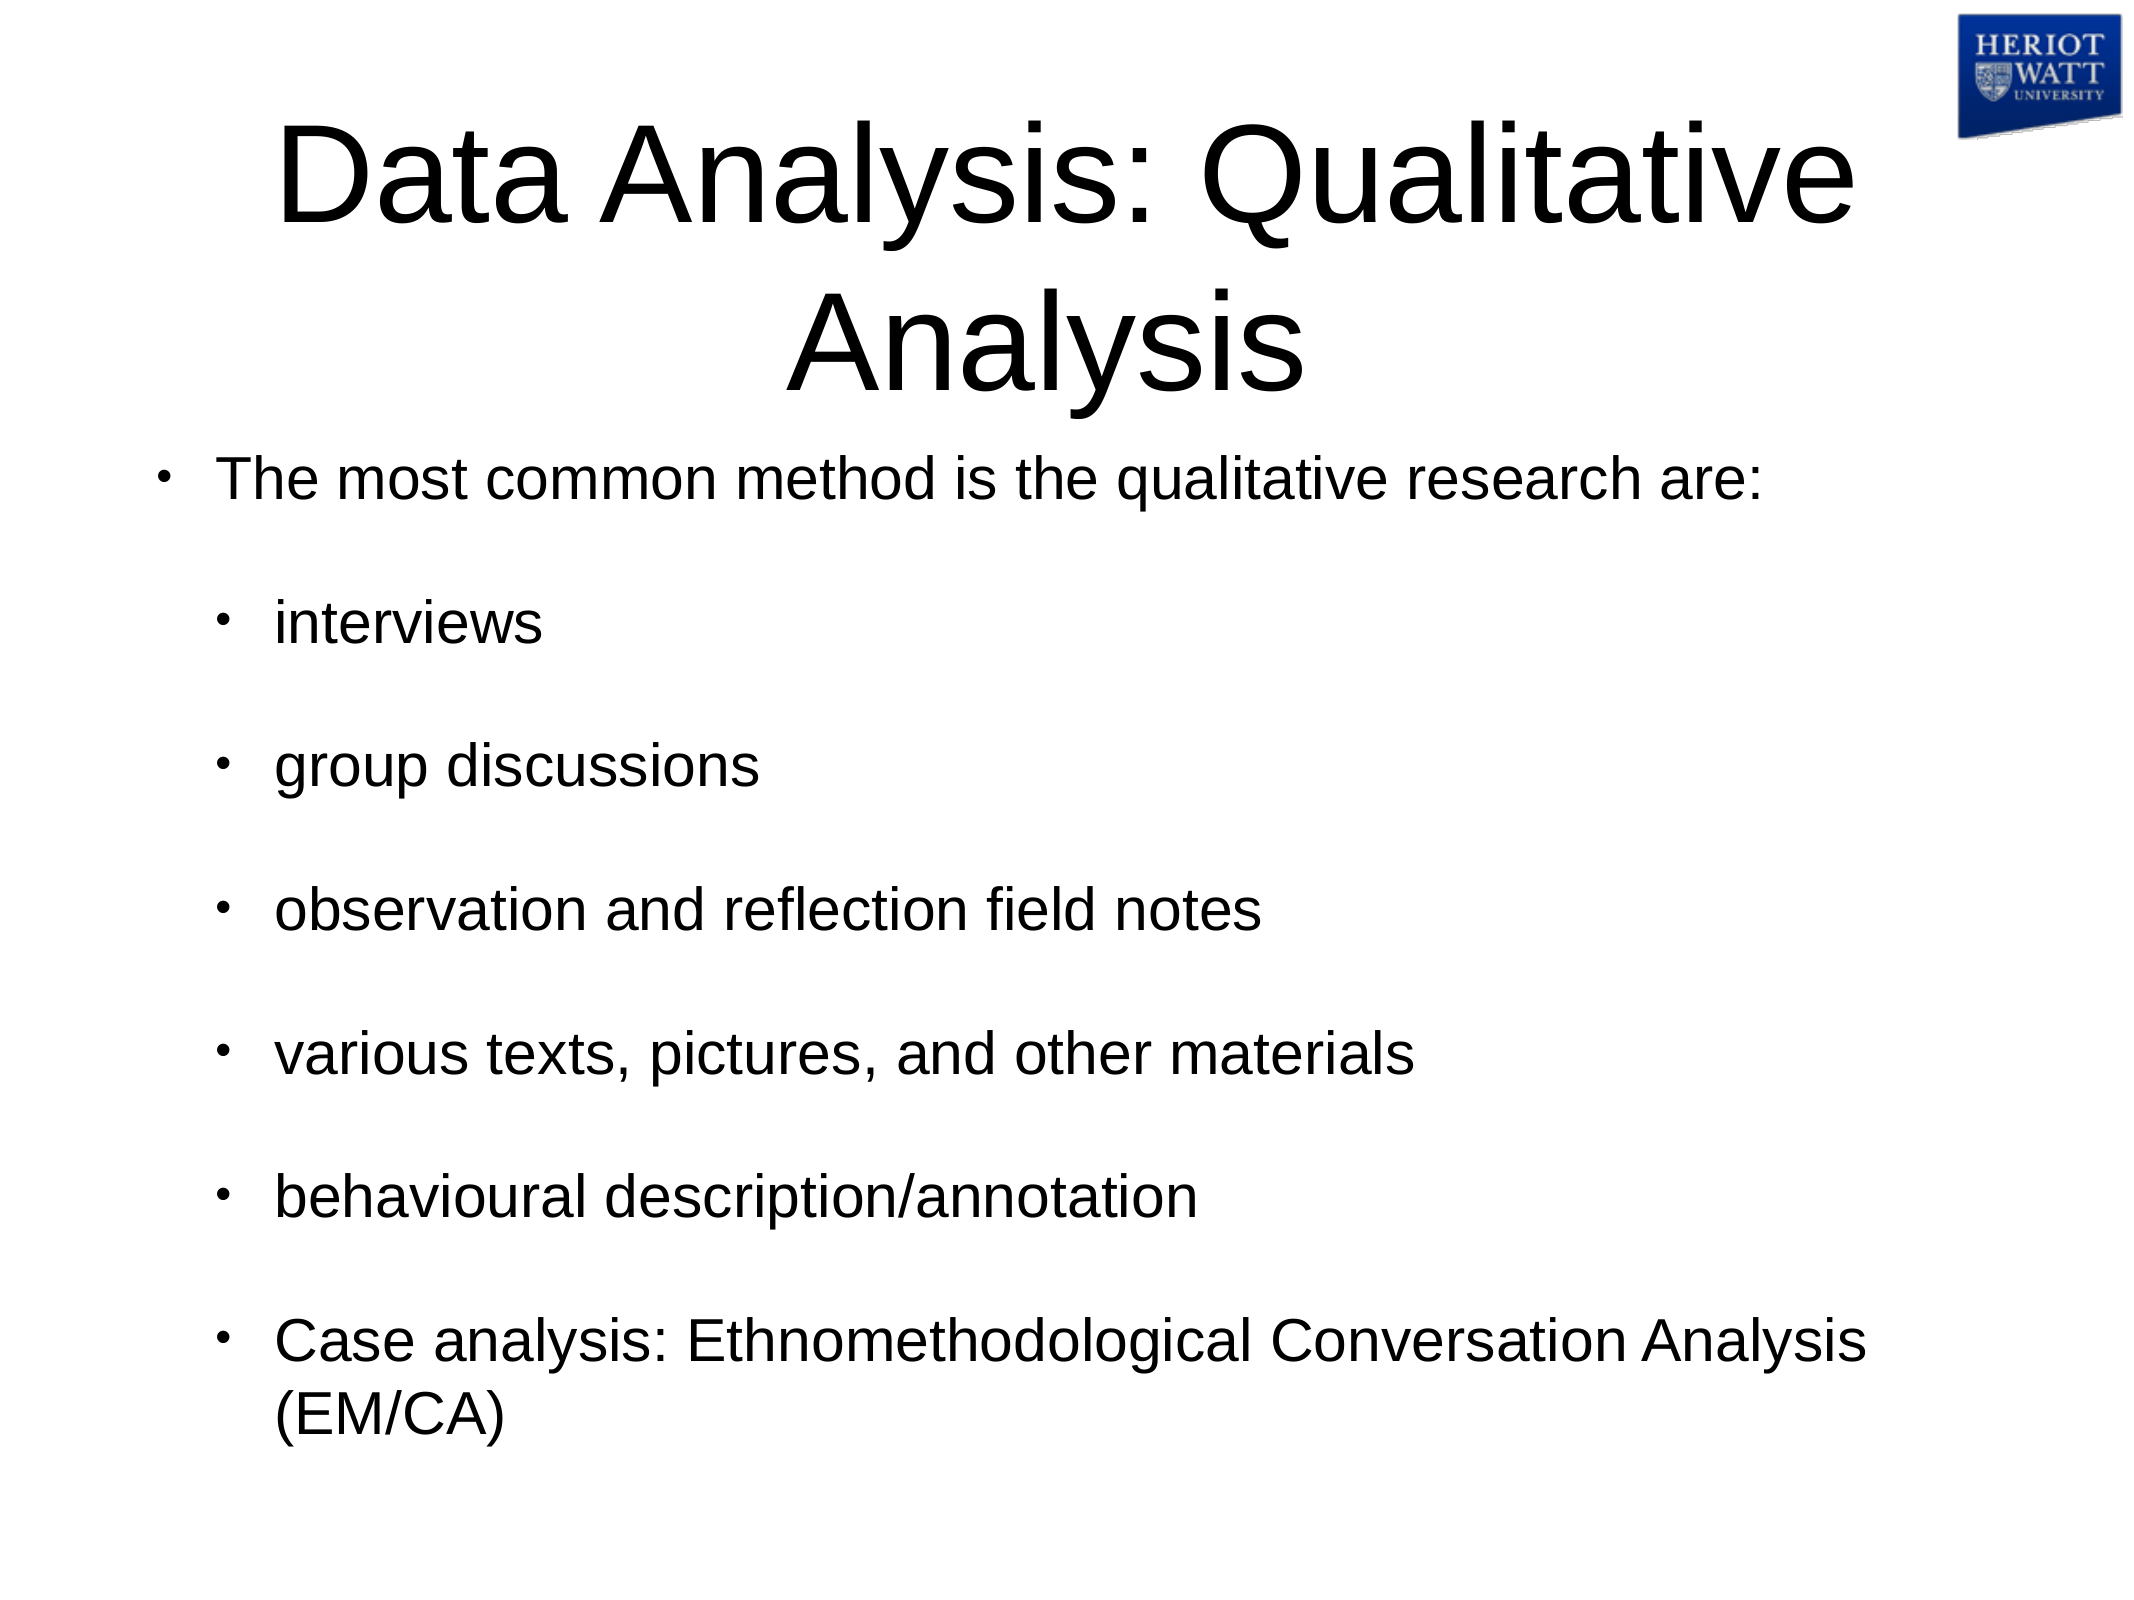

# Data Analysis: Qualitative Analysis
The most common method is the qualitative research are:
interviews
group discussions
observation and reflection field notes
various texts, pictures, and other materials
behavioural description/annotation
Case analysis: Ethnomethodological Conversation Analysis (EM/CA)